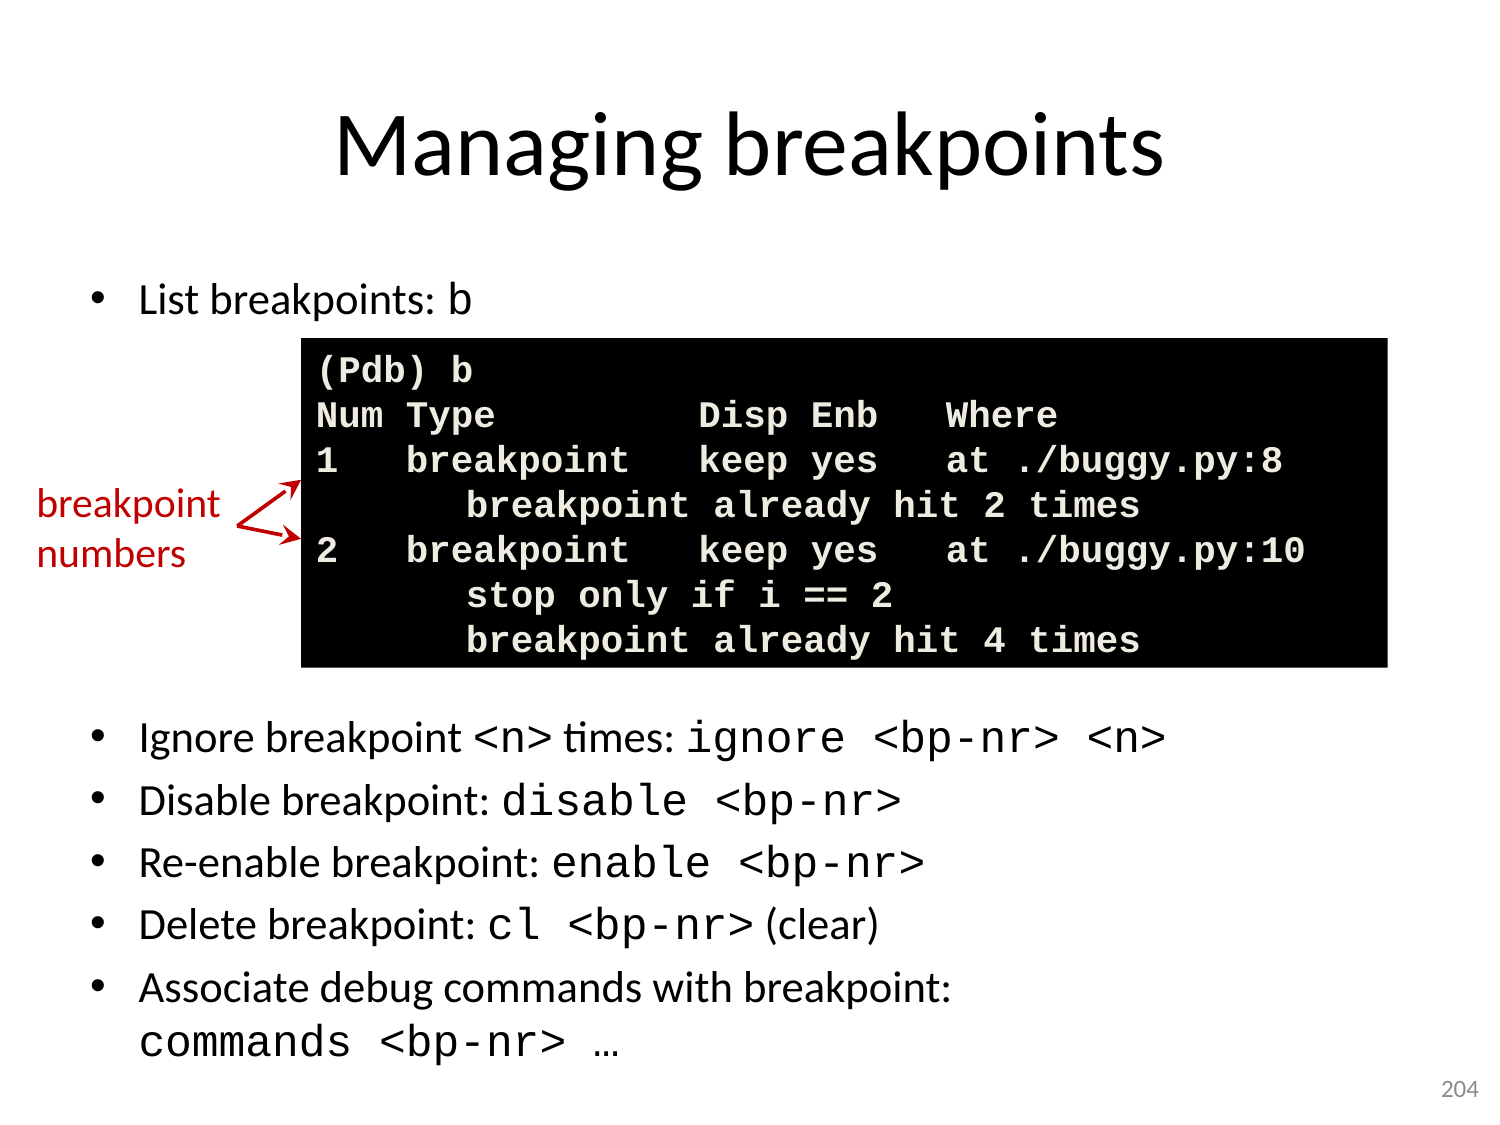

# Managing breakpoints
List breakpoints: b

Ignore breakpoint <n> times: ignore <bp-nr> <n>
Disable breakpoint: disable <bp-nr>
Re-enable breakpoint: enable <bp-nr>
Delete breakpoint: cl <bp-nr> (clear)
Associate debug commands with breakpoint:
commands <bp-nr> …
(Pdb) b
Num Type         Disp Enb   Where
1   breakpoint   keep yes   at ./buggy.py:8
	breakpoint already hit 2 times
2   breakpoint   keep yes   at ./buggy.py:10
	stop only if i == 2
	breakpoint already hit 4 times
breakpoint
numbers
204